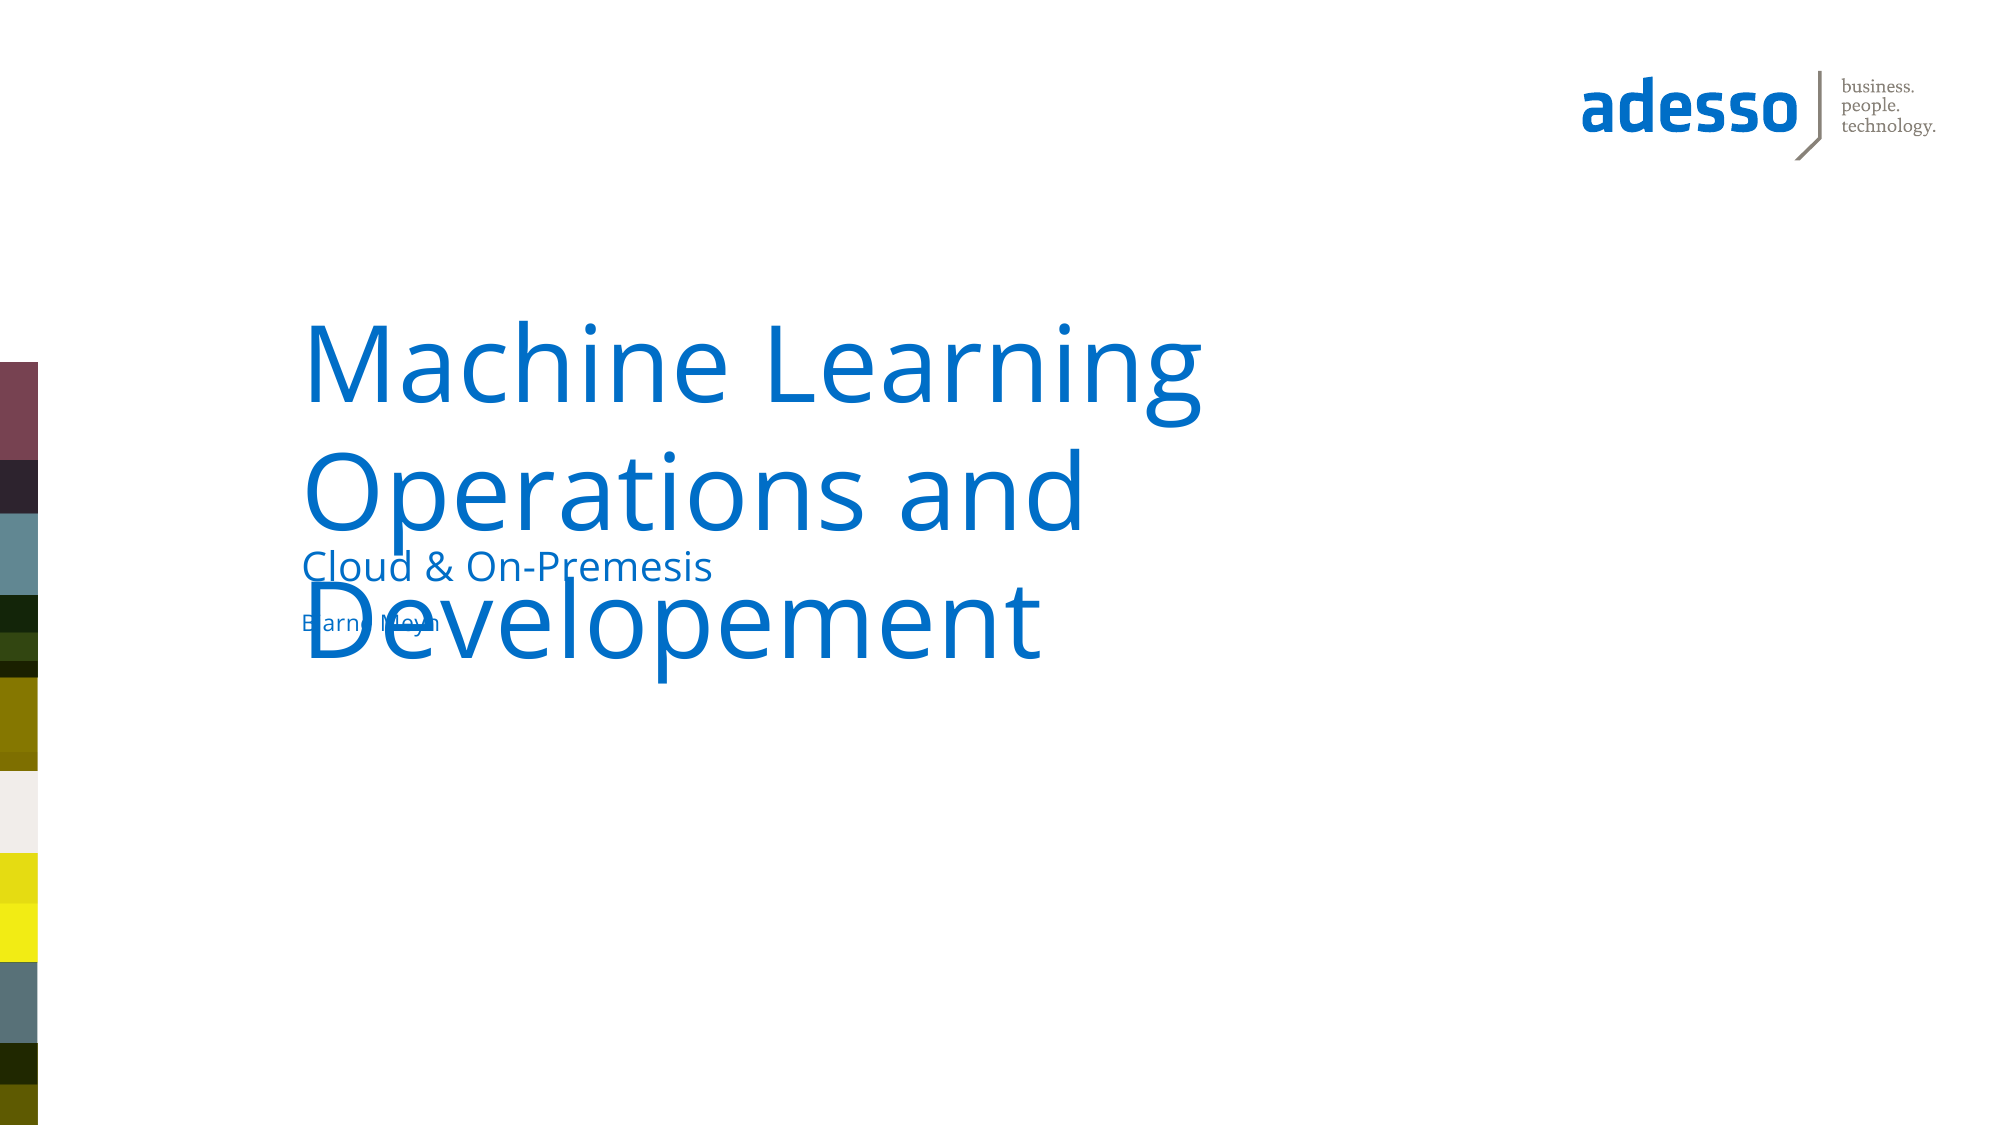

# Machine Learning Operations and Developement
Cloud & On-Premesis
Bjarne Meyn